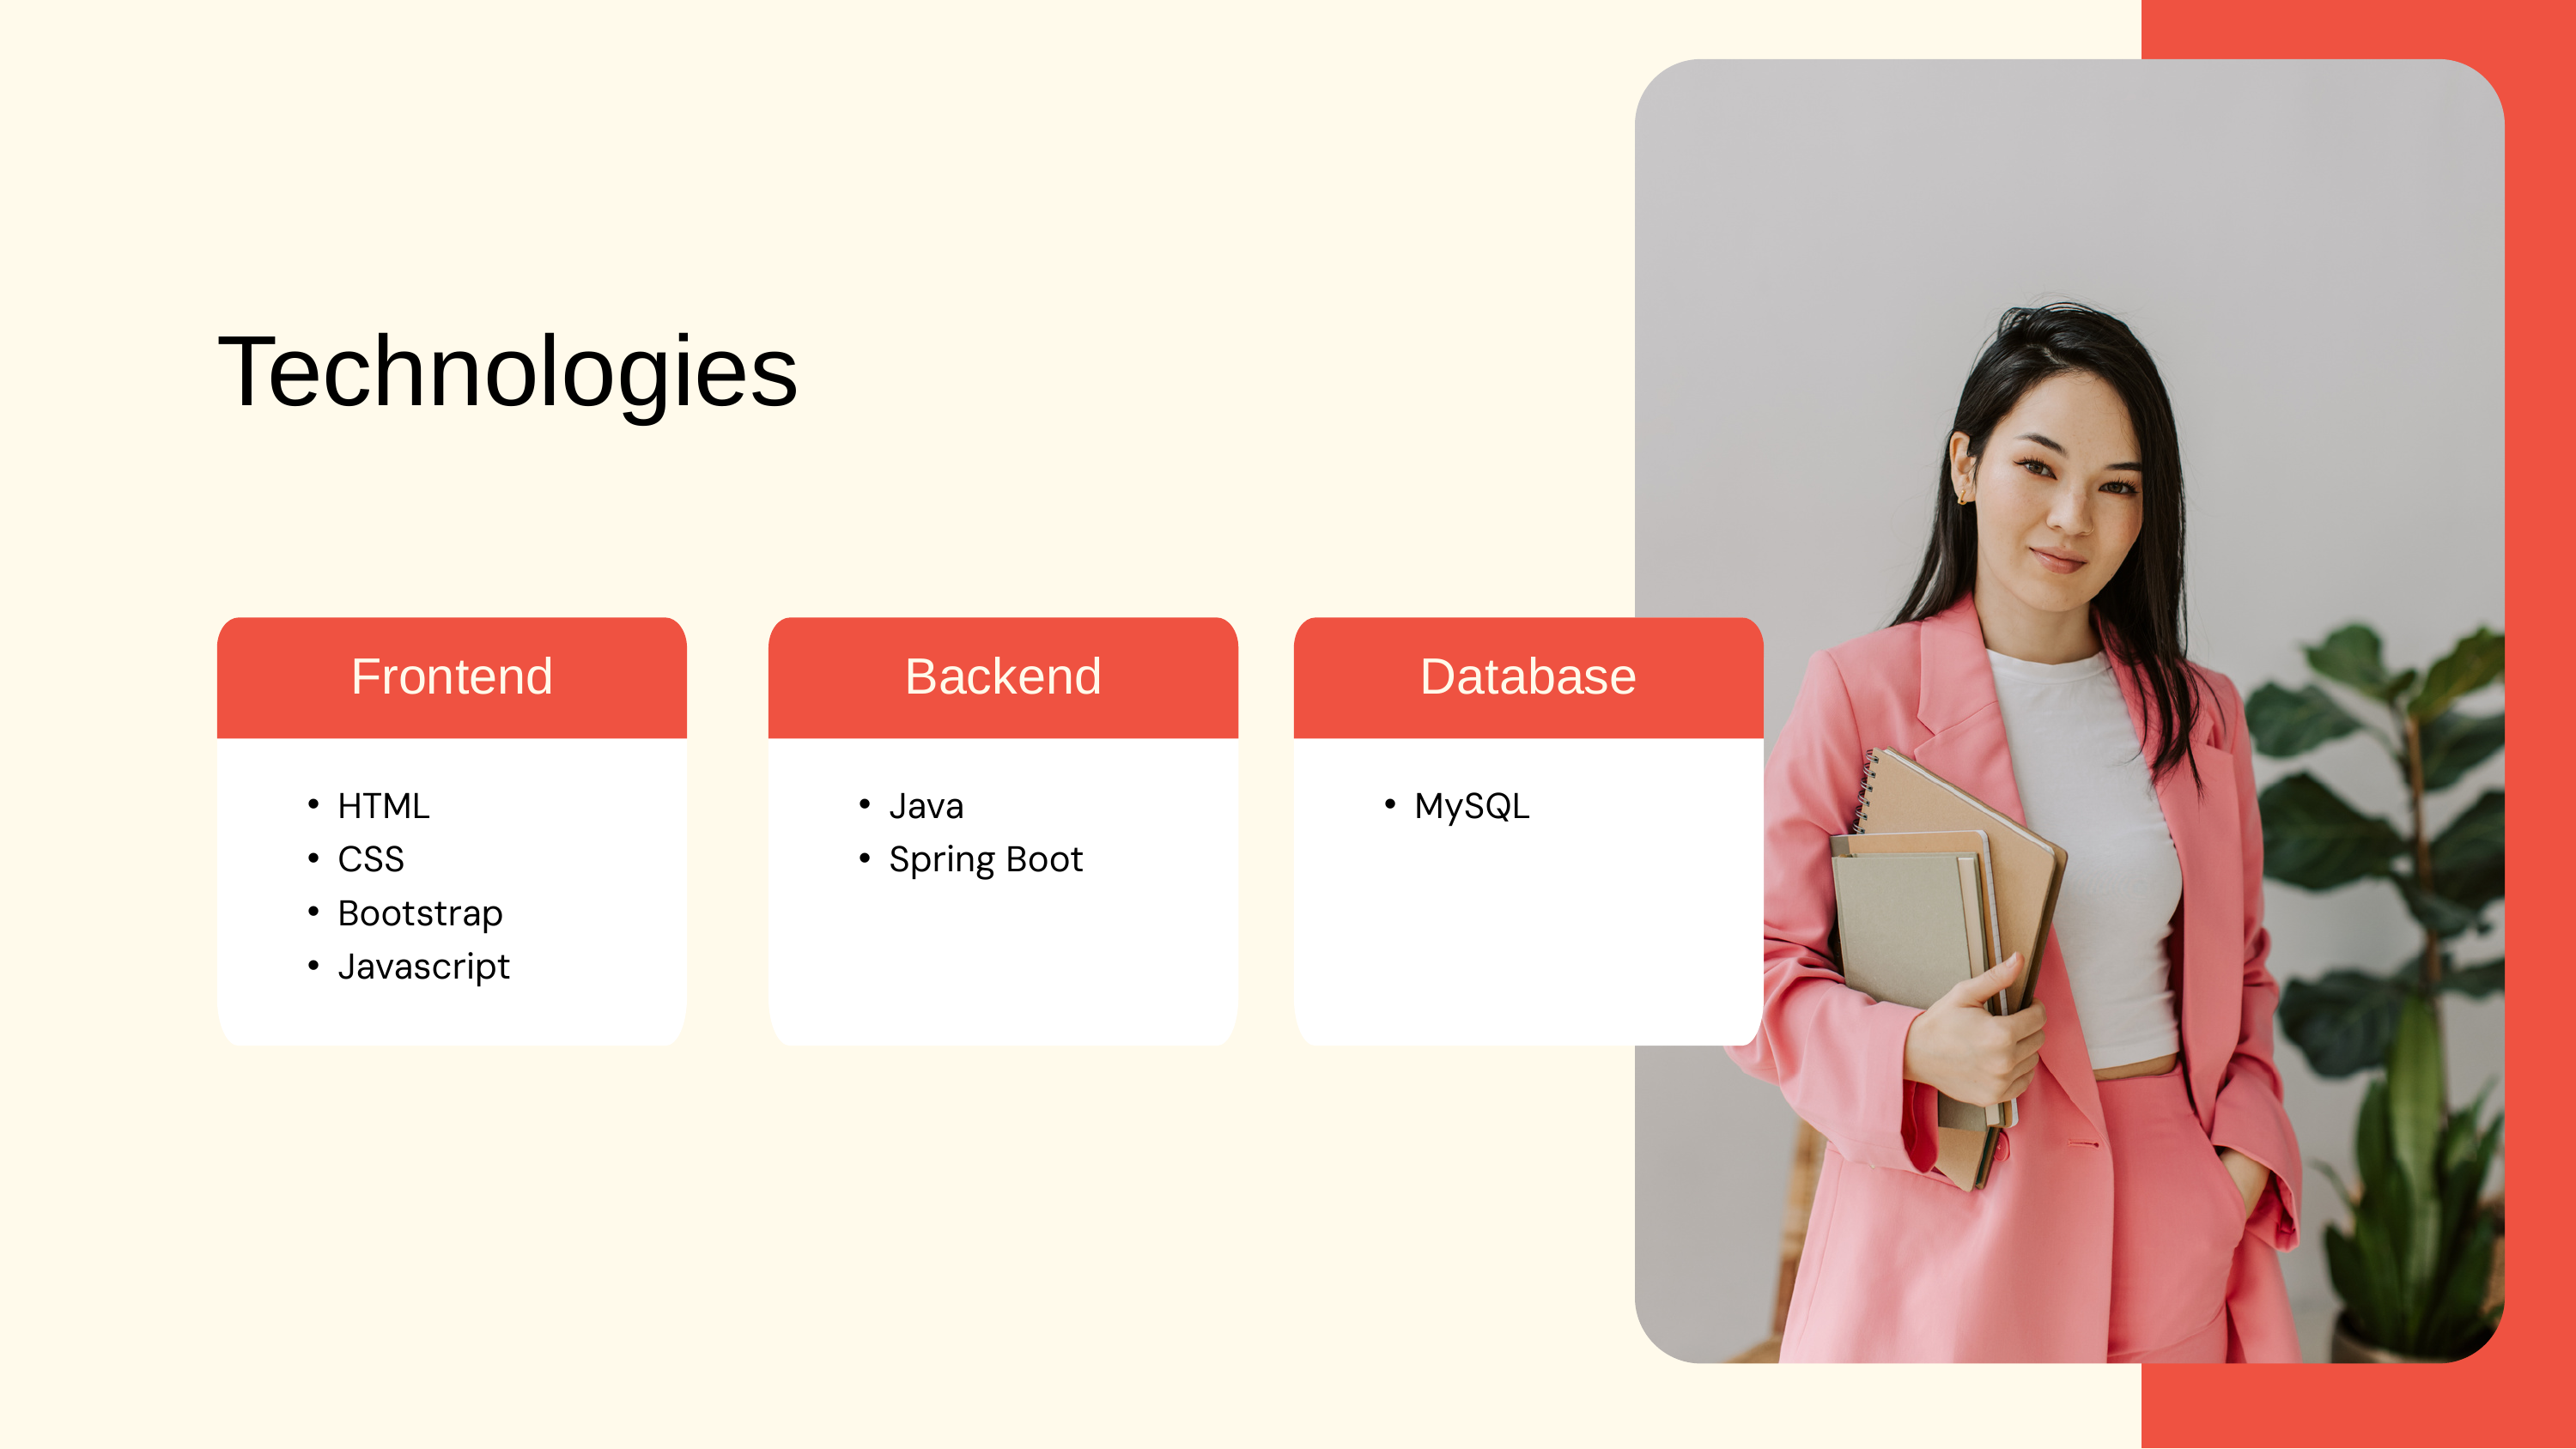

Technologies

Frontend
Backend
Database
HTML
CSS
Bootstrap
Javascript
Java
Spring Boot
MySQL